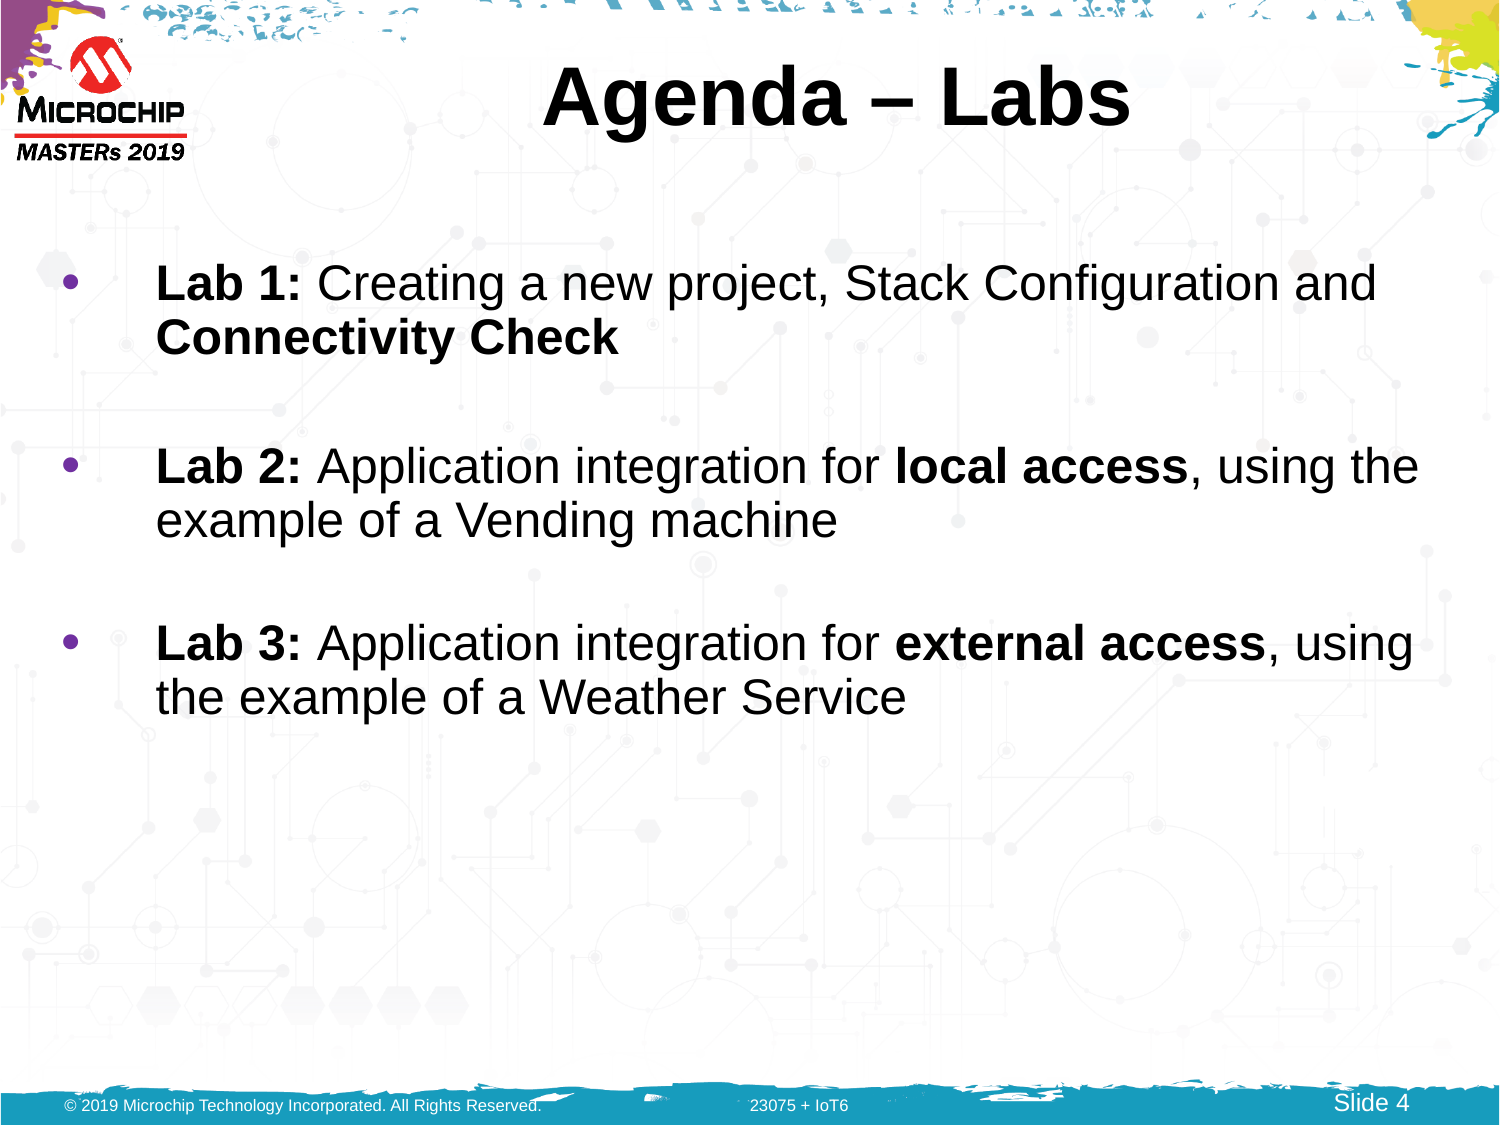

# Agenda – Labs
Lab 1: Creating a new project, Stack Configuration and Connectivity Check
Lab 2: Application integration for local access, using the example of a Vending machine
Lab 3: Application integration for external access, using the example of a Weather Service